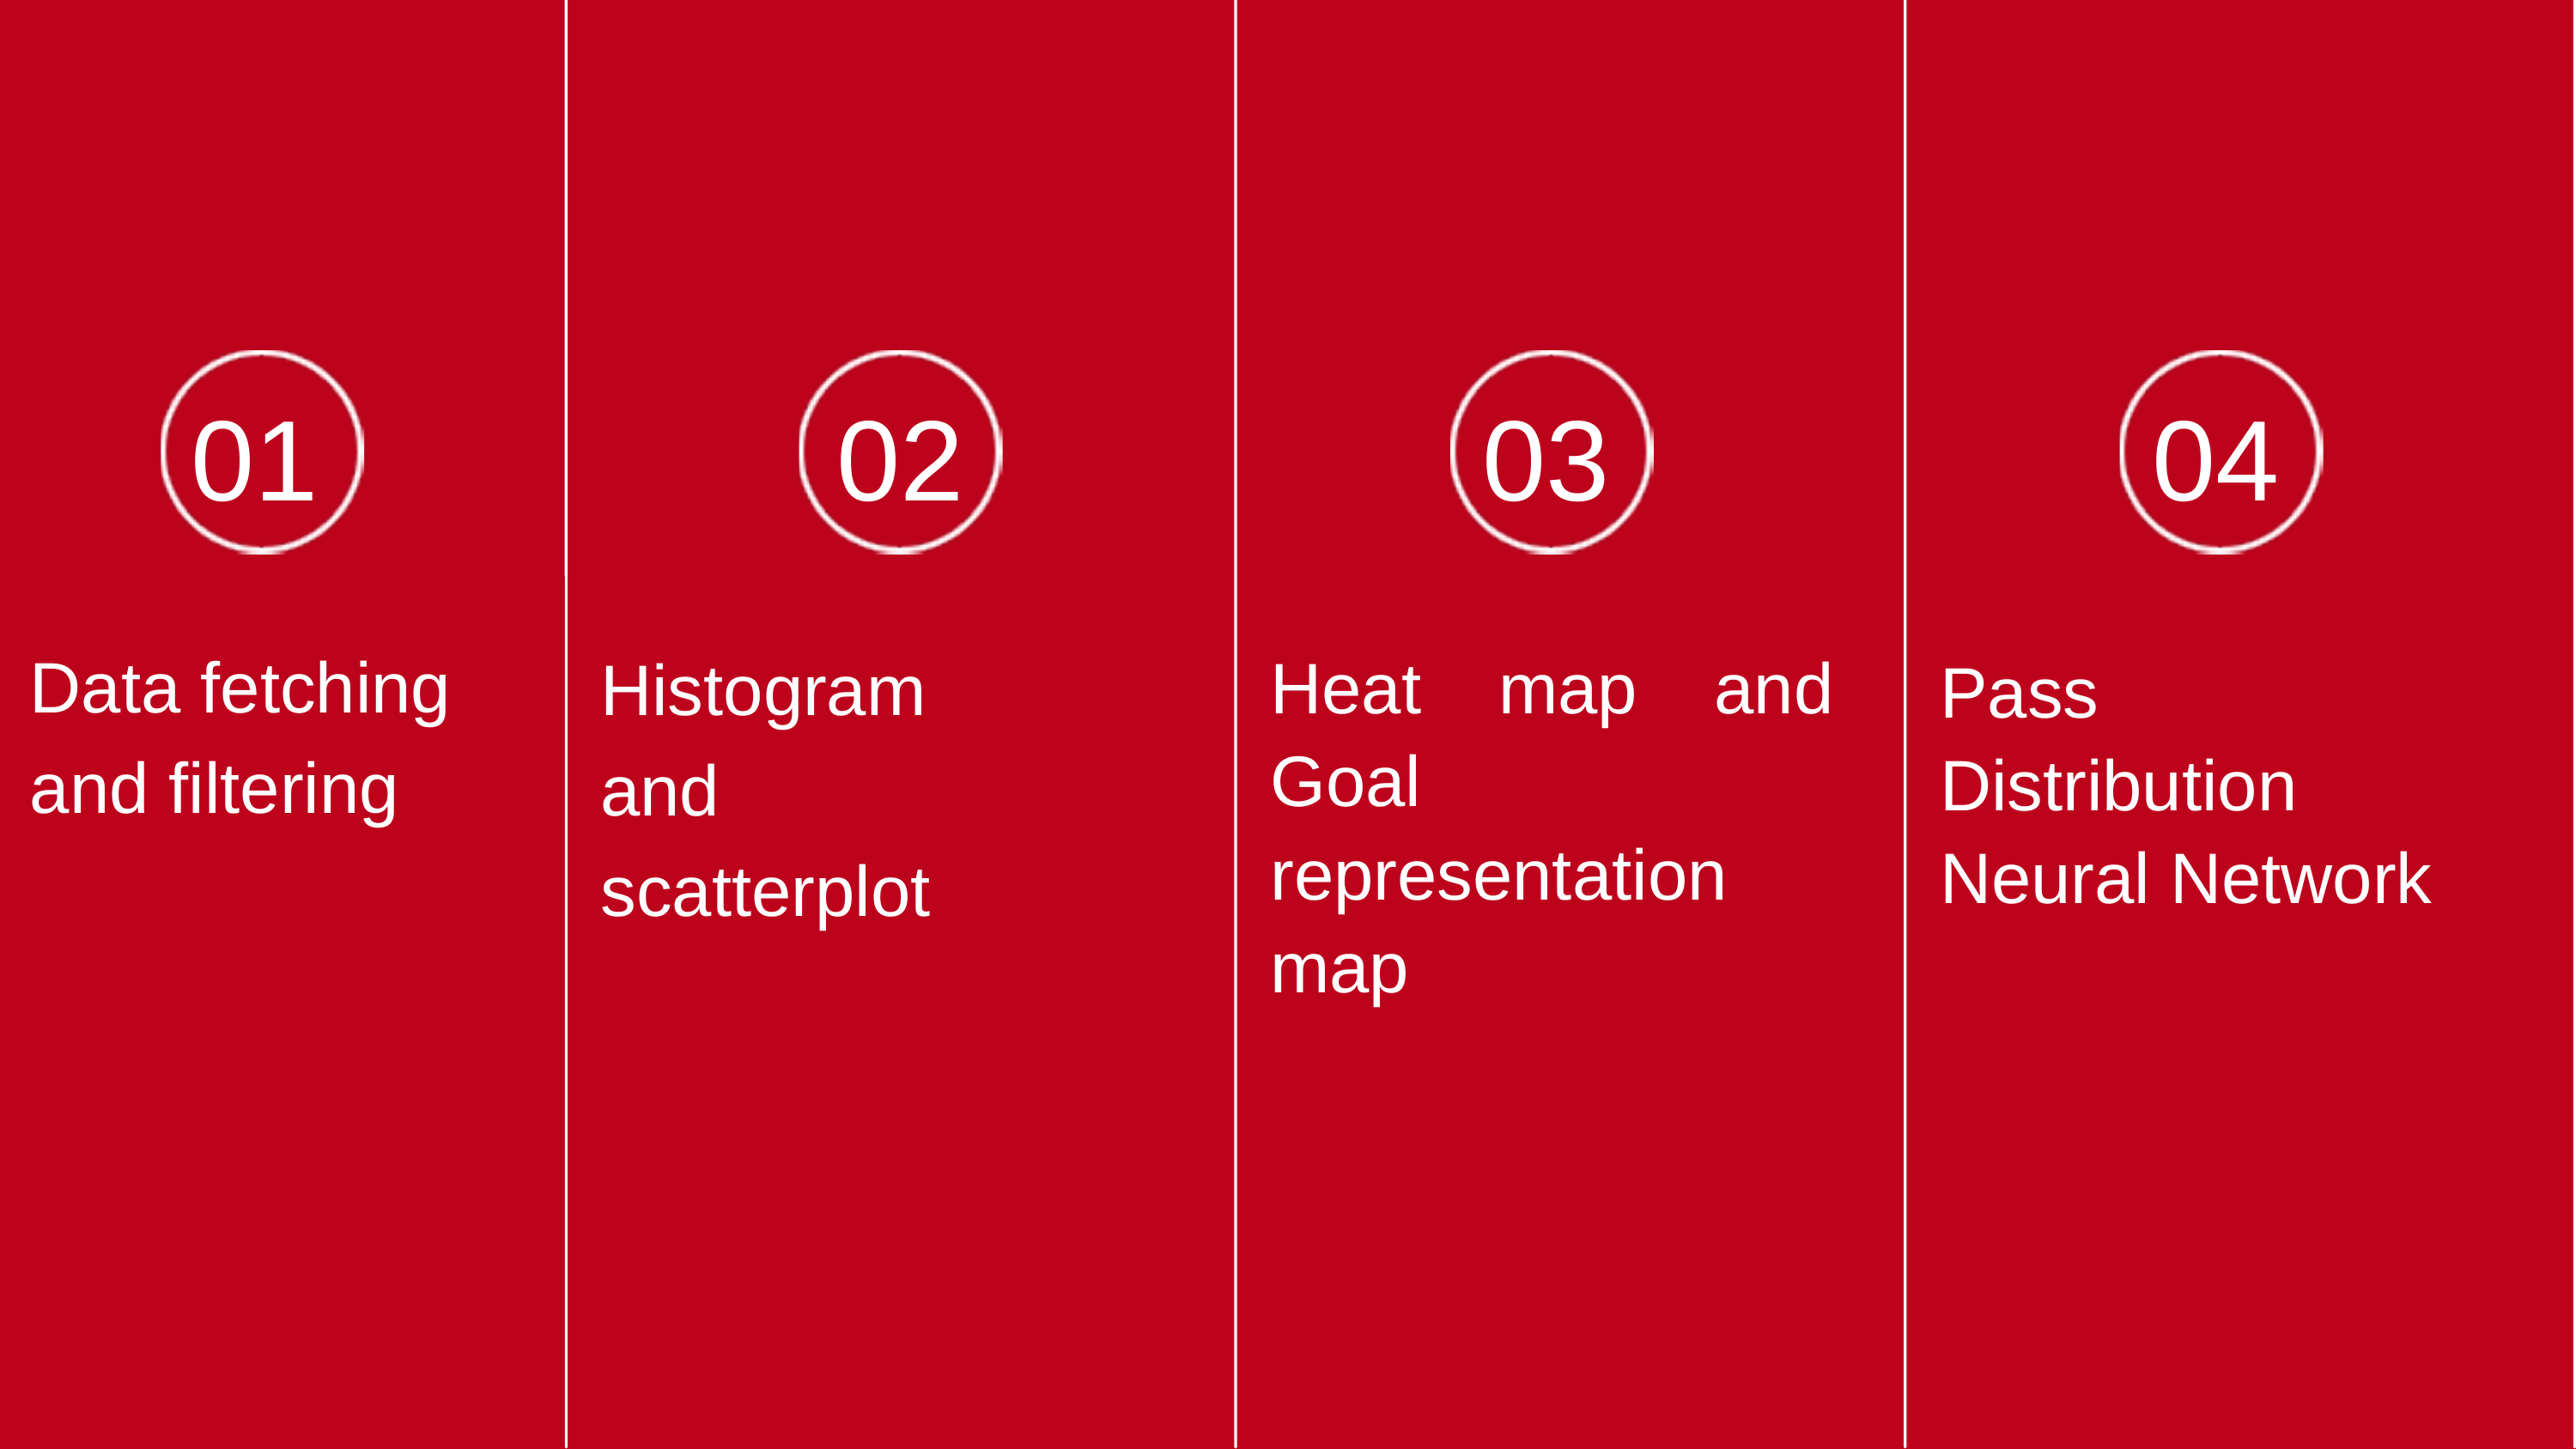

01
02
03
04
Data fetching and filtering
Histogram and scatterplot
Heat map and Goal representation map
Pass Distribution Neural Network